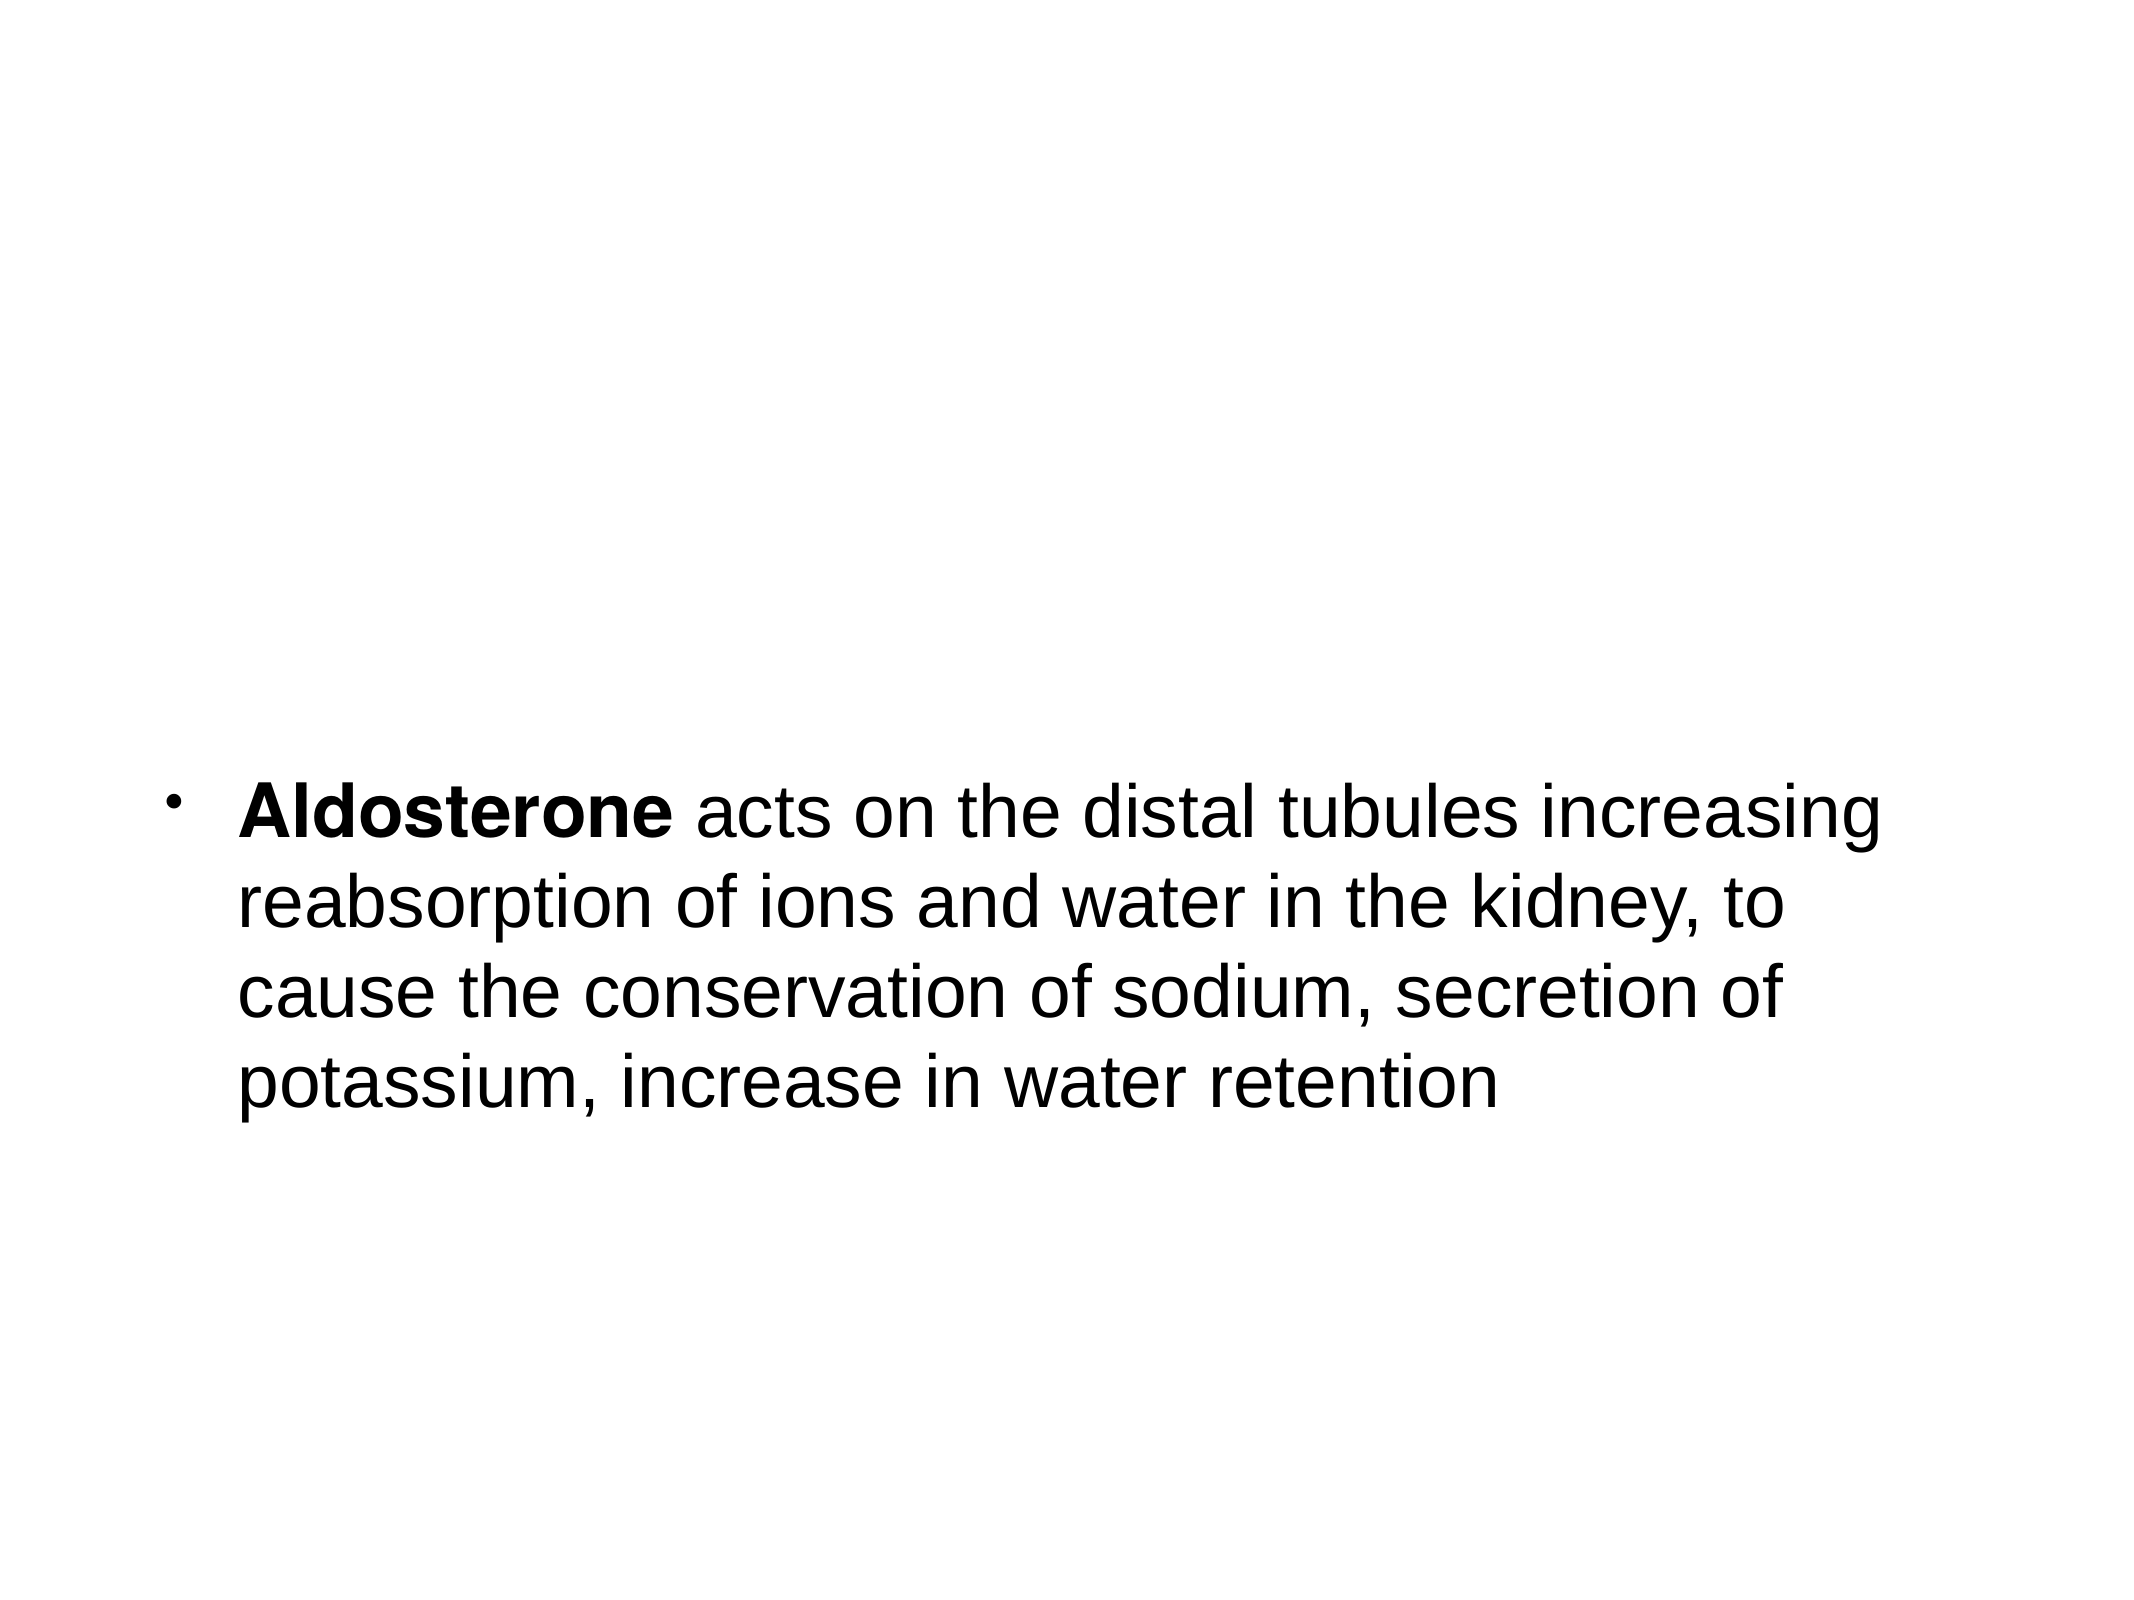

Aldosterone acts on the distal tubules increasing reabsorption of ions and water in the kidney, to cause the conservation of sodium, secretion of potassium, increase in water retention